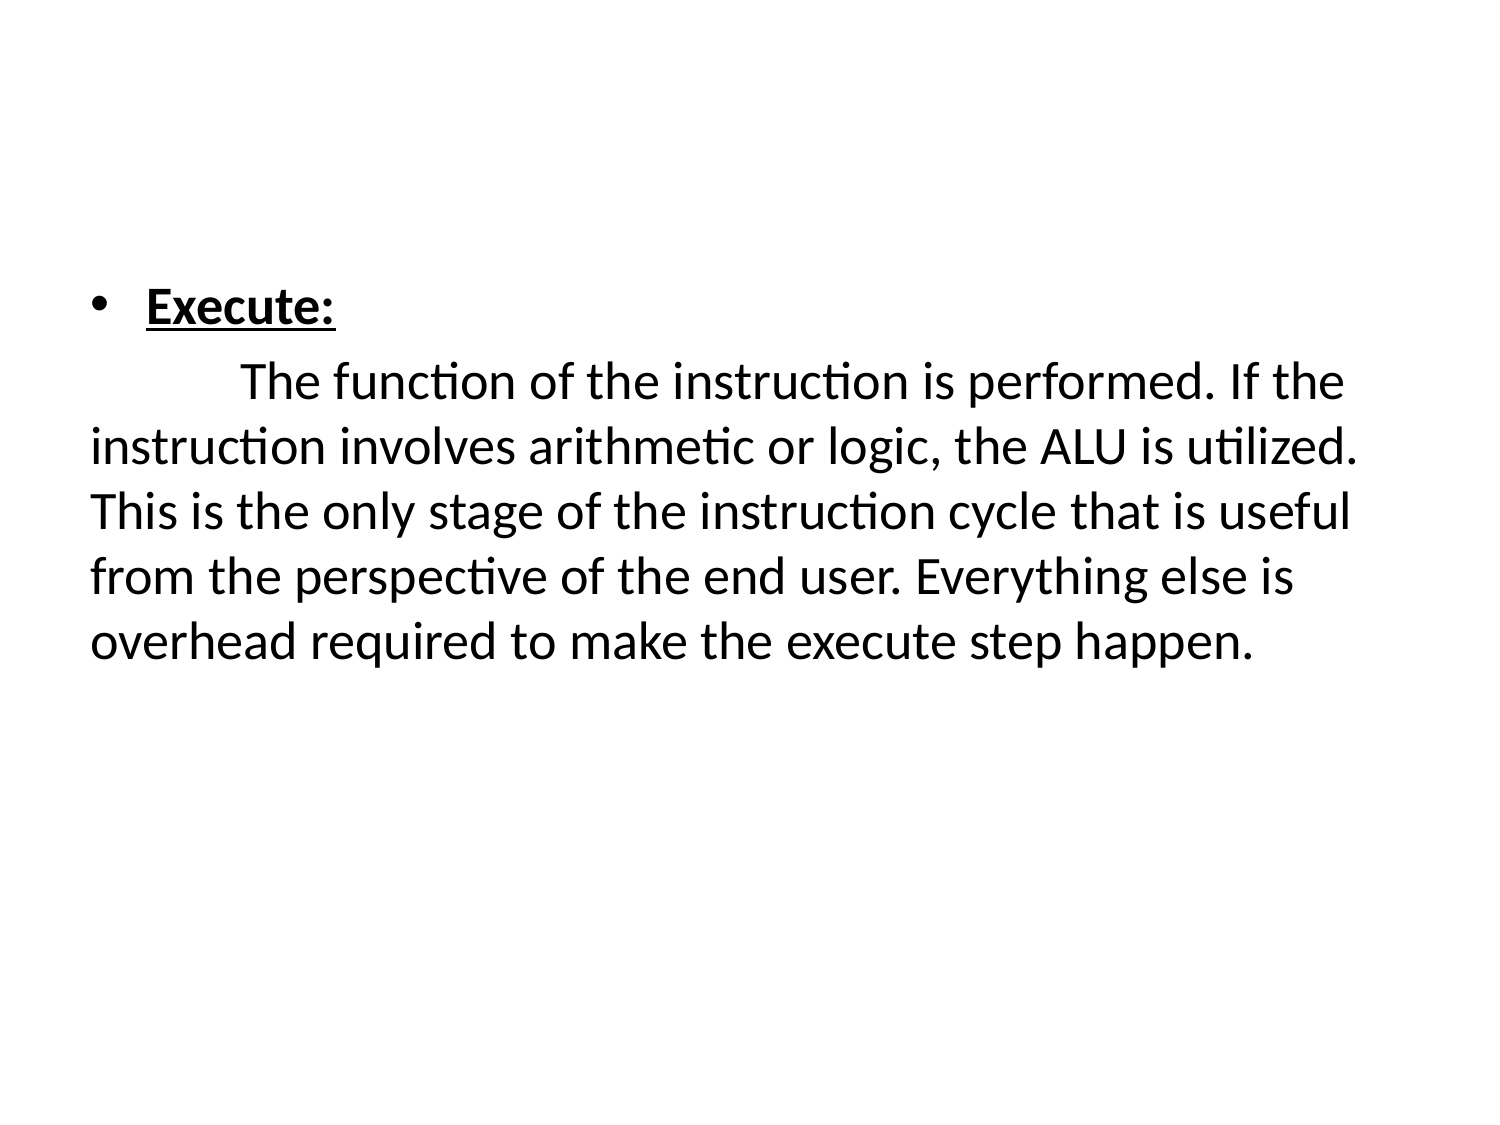

Execute:
	The function of the instruction is performed. If the instruction involves arithmetic or logic, the ALU is utilized. This is the only stage of the instruction cycle that is useful from the perspective of the end user. Everything else is overhead required to make the execute step happen.